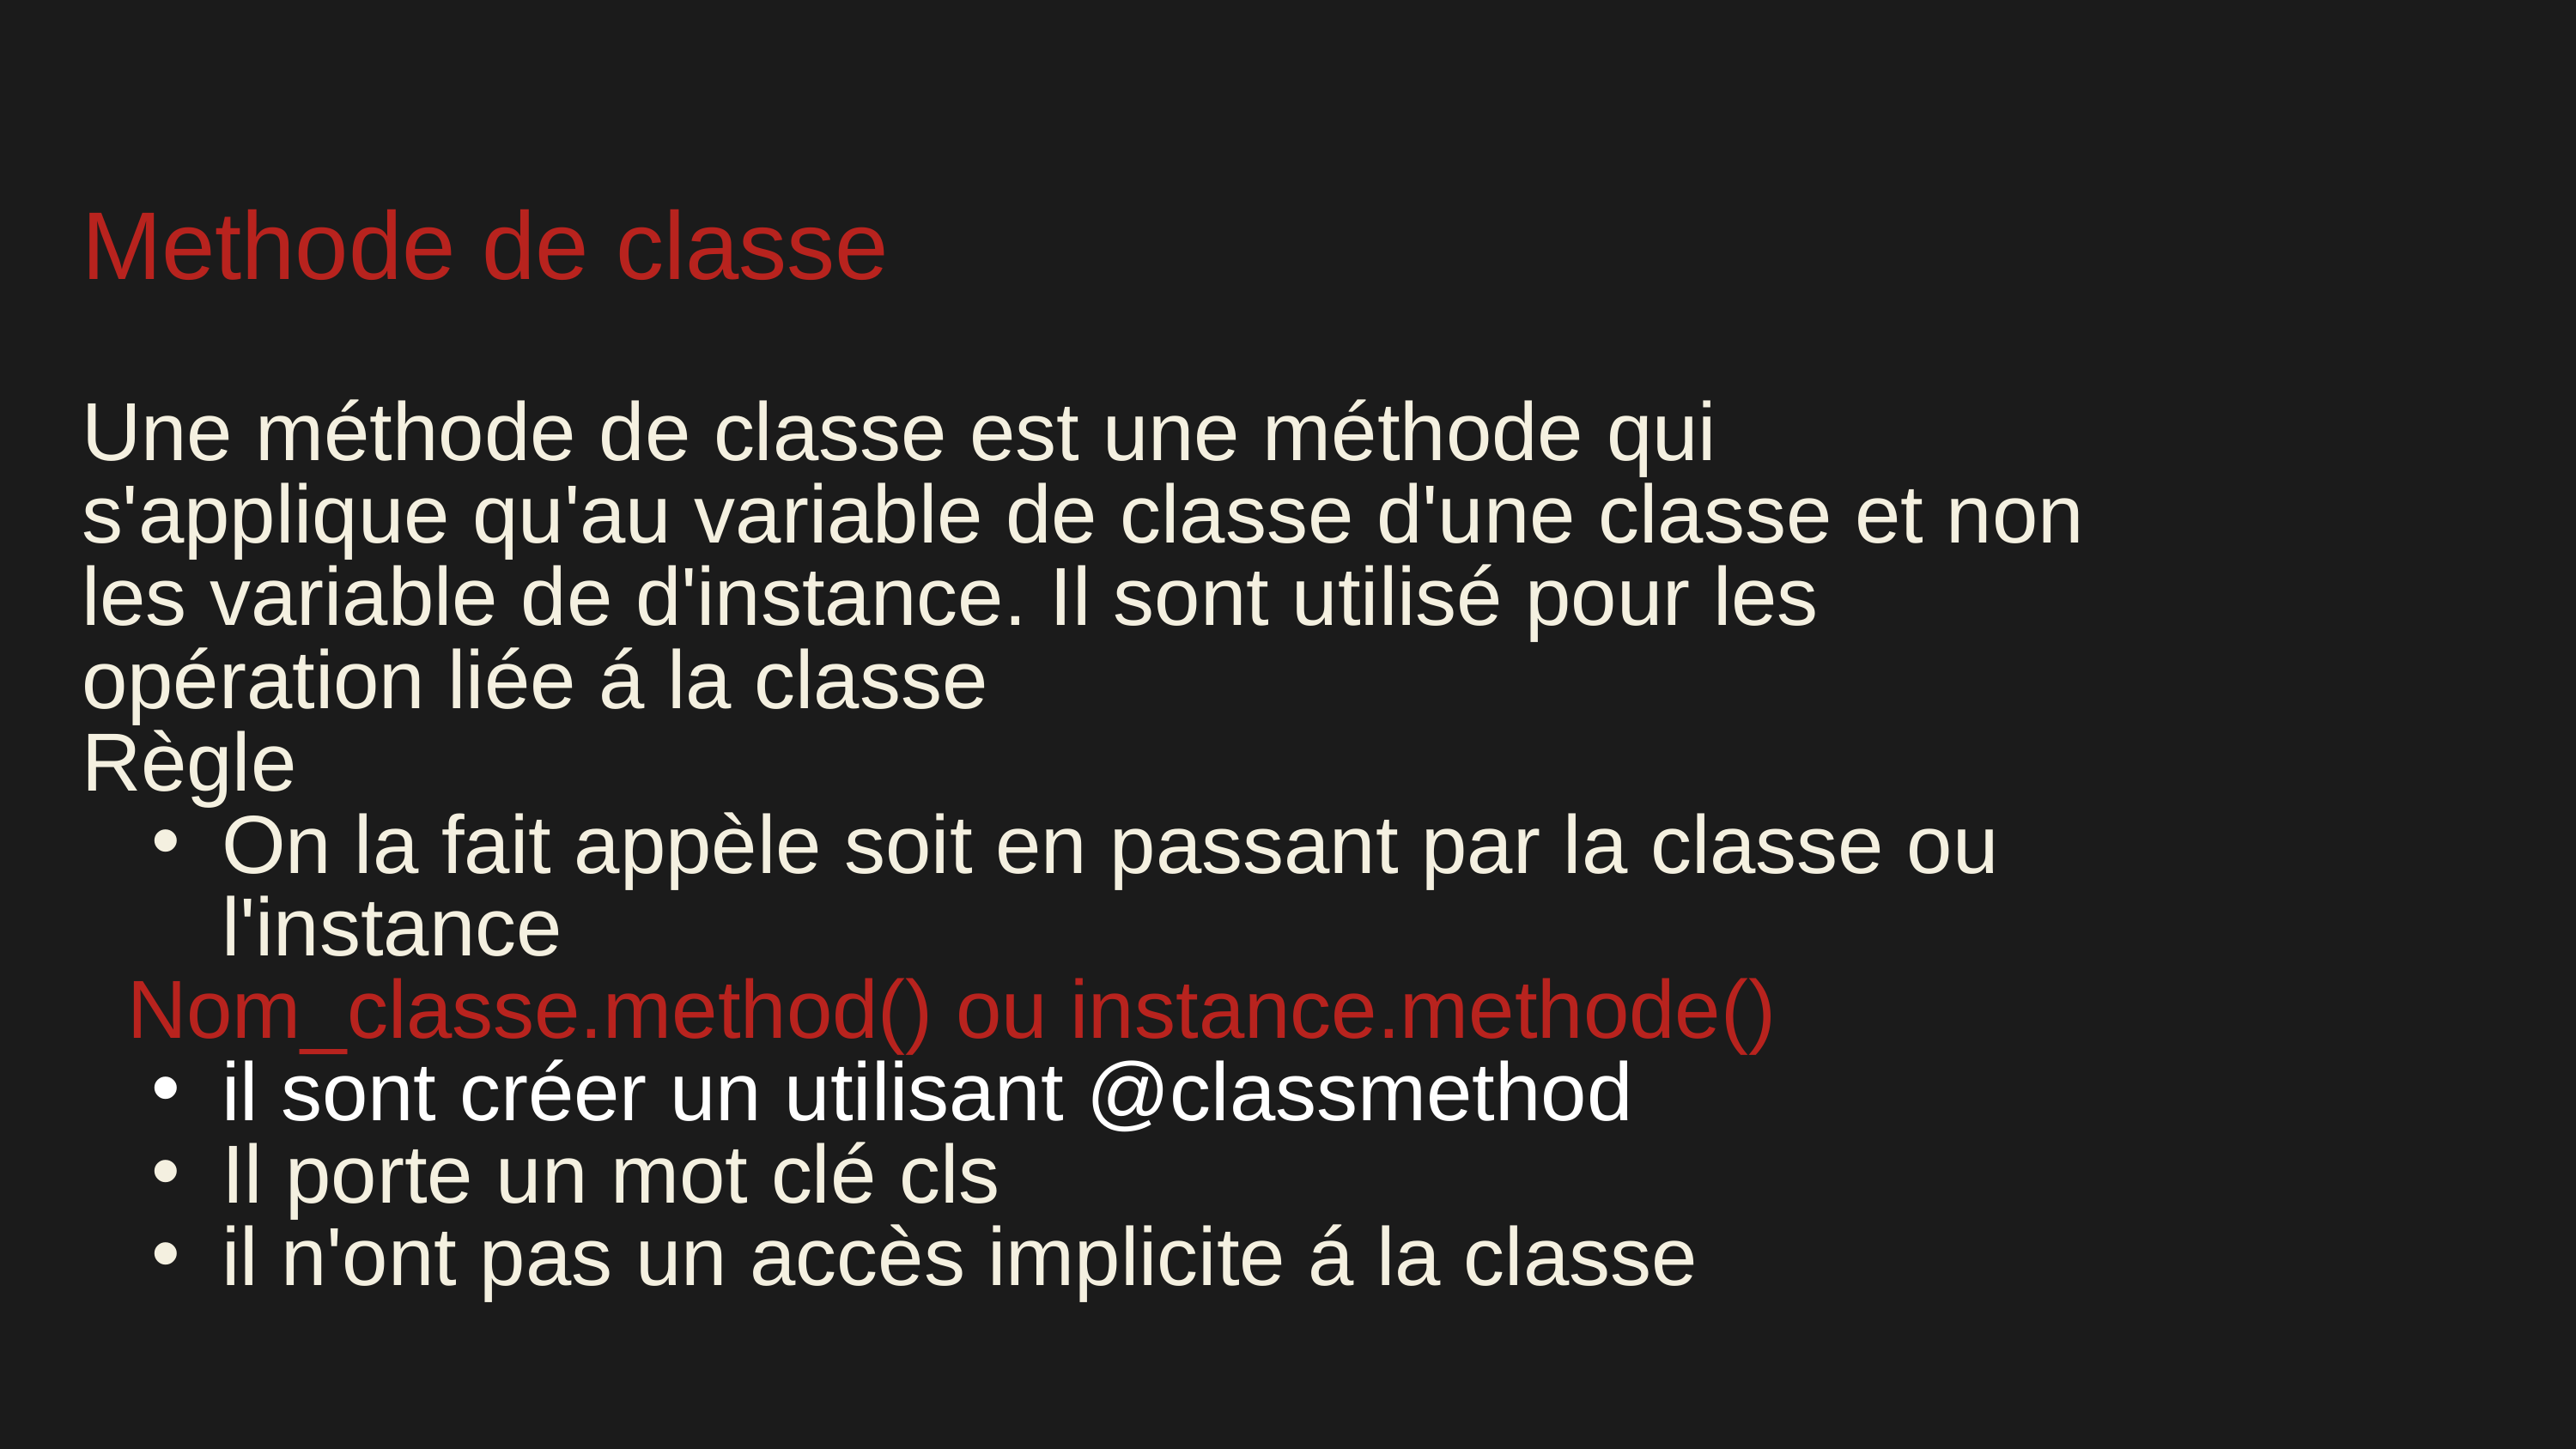

Methode de classe

Une méthode de classe est une méthode qui s'applique qu'au variable de classe d'une classe et non les variable de d'instance. Il sont utilisé pour les opération liée á la classe
Règle
On la fait appèle soit en passant par la classe ou l'instance
  Nom_classe.method() ou instance.methode()
il sont créer un utilisant @classmethod
Il porte un mot clé cls
il n'ont pas un accès implicite á la classe